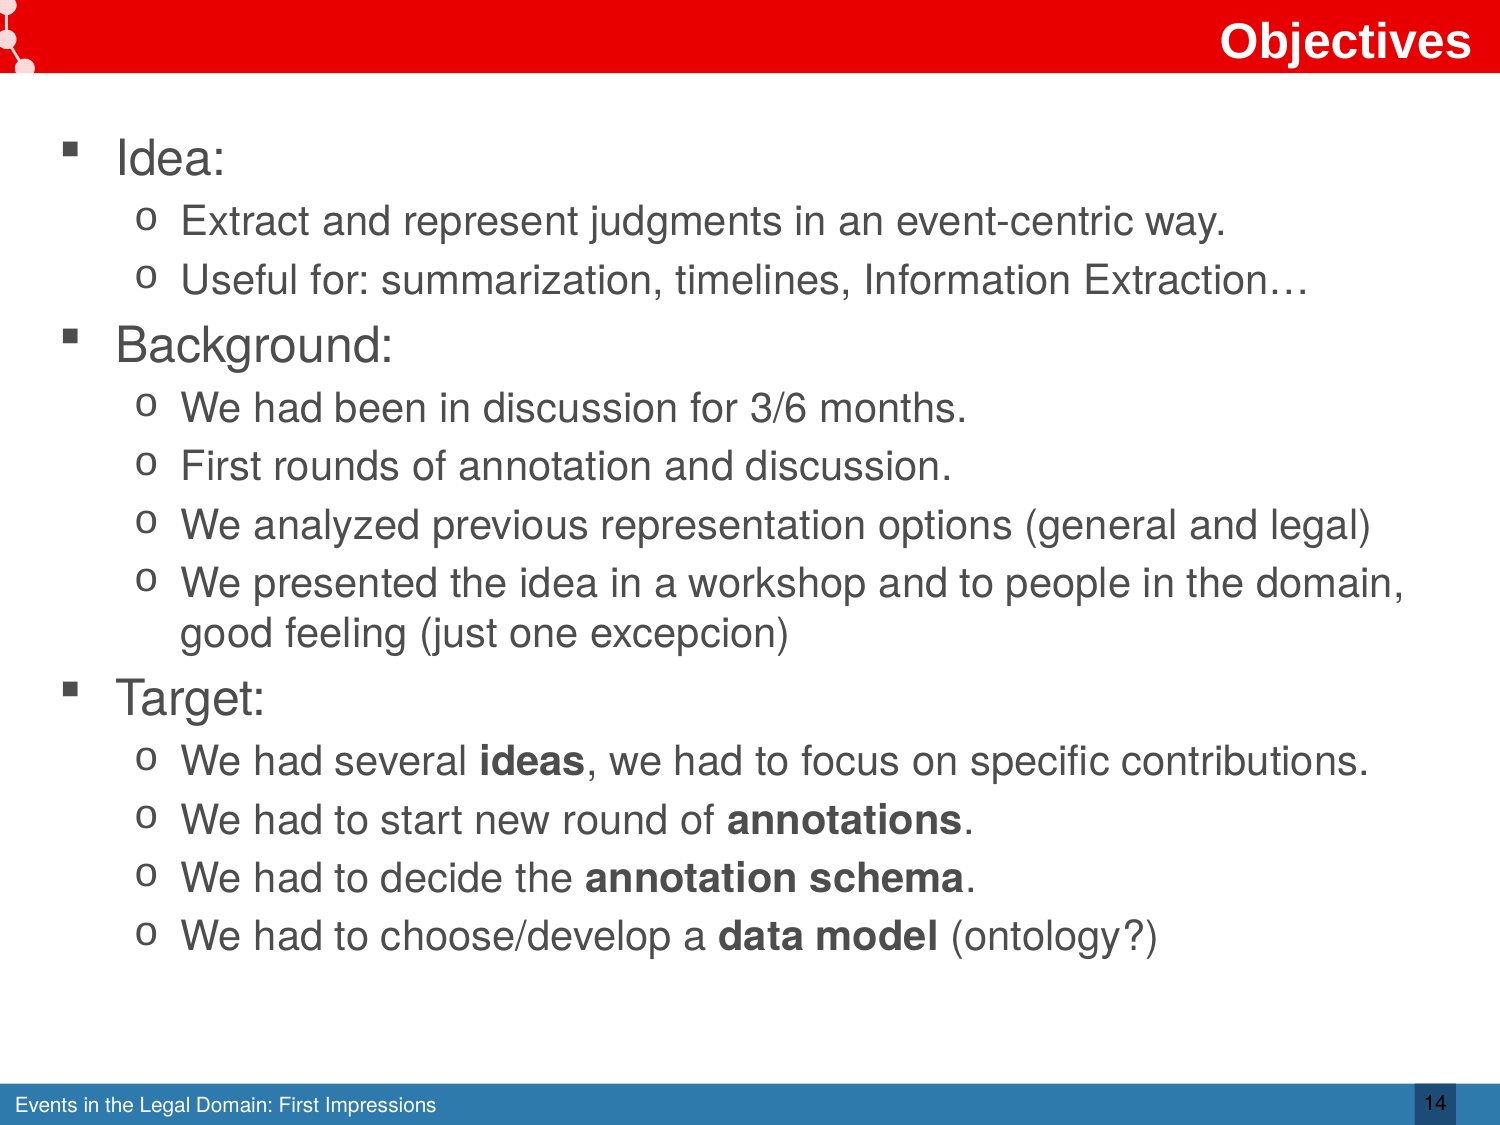

# Objectives
Idea:
Extract and represent judgments in an event-centric way.
Useful for: summarization, timelines, Information Extraction…
Background:
We had been in discussion for 3/6 months.
First rounds of annotation and discussion.
We analyzed previous representation options (general and legal)
We presented the idea in a workshop and to people in the domain, good feeling (just one excepcion)
Target:
We had several ideas, we had to focus on specific contributions.
We had to start new round of annotations.
We had to decide the annotation schema.
We had to choose/develop a data model (ontology?)

14